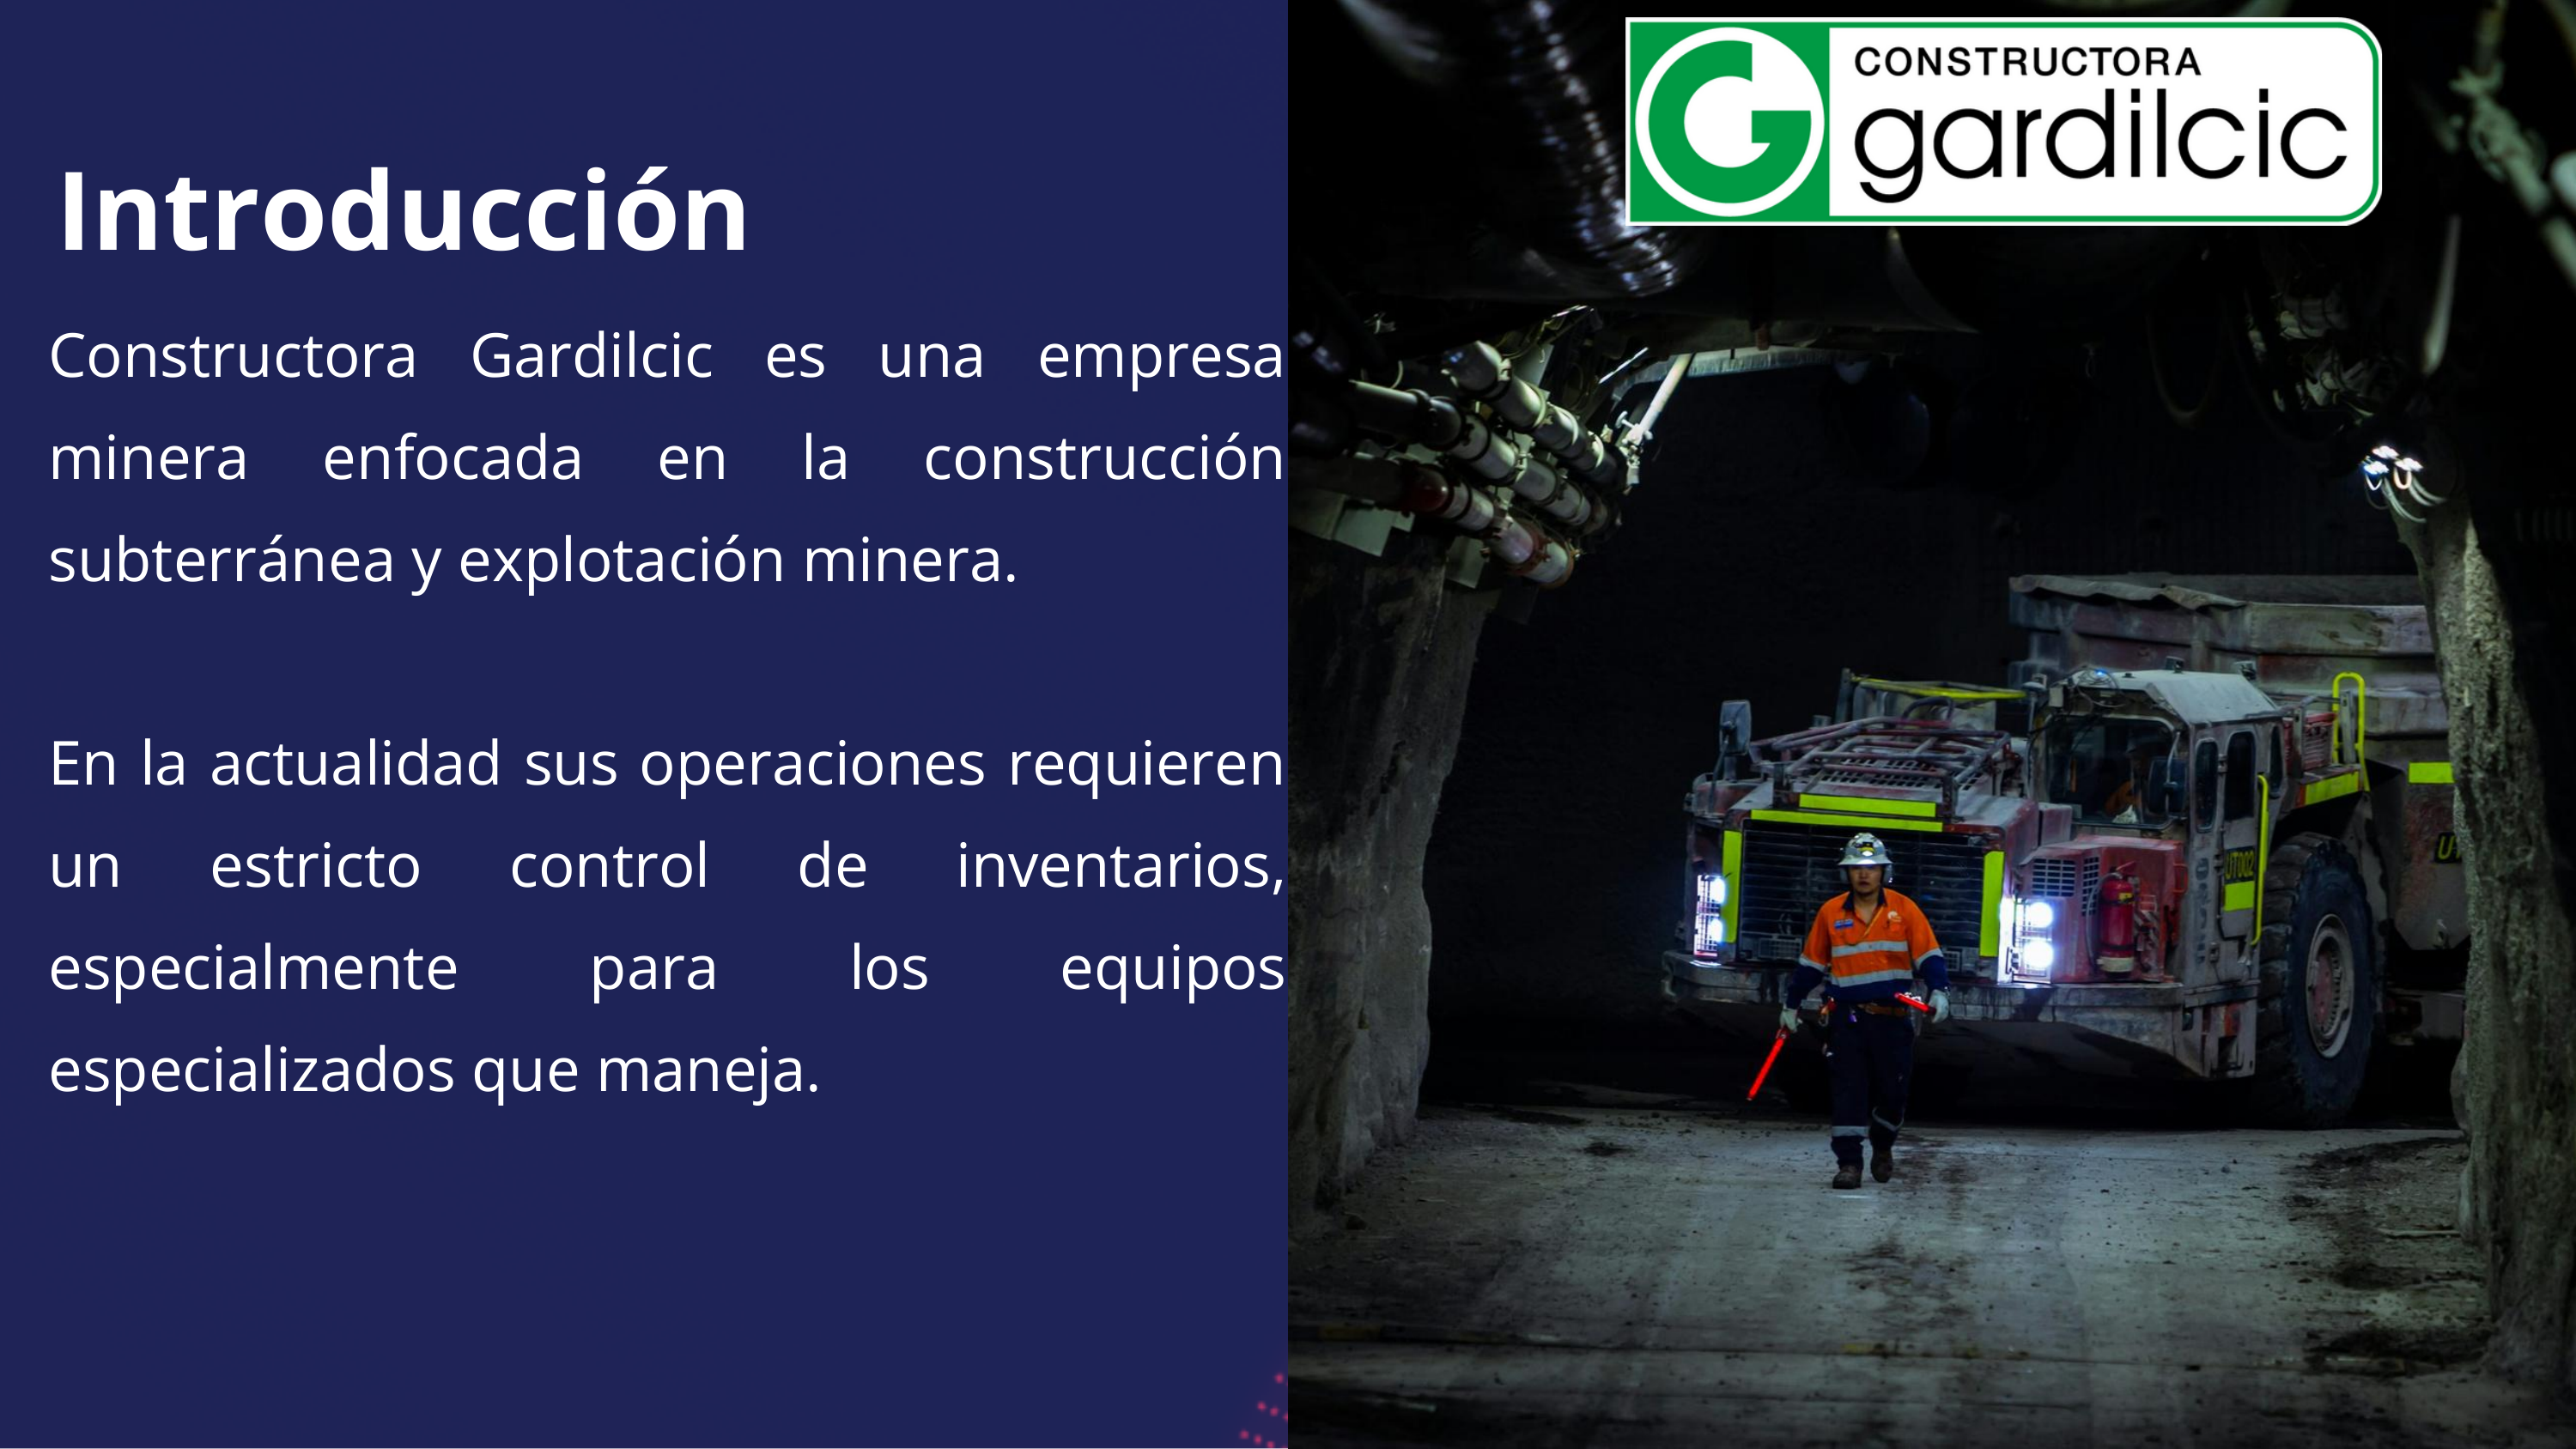

Introducción

Constructora Gardilcic es una empresa minera enfocada en la construcción subterránea y explotación minera.

En la actualidad sus operaciones requieren un estricto control de inventarios, especialmente para los equipos especializados que maneja.